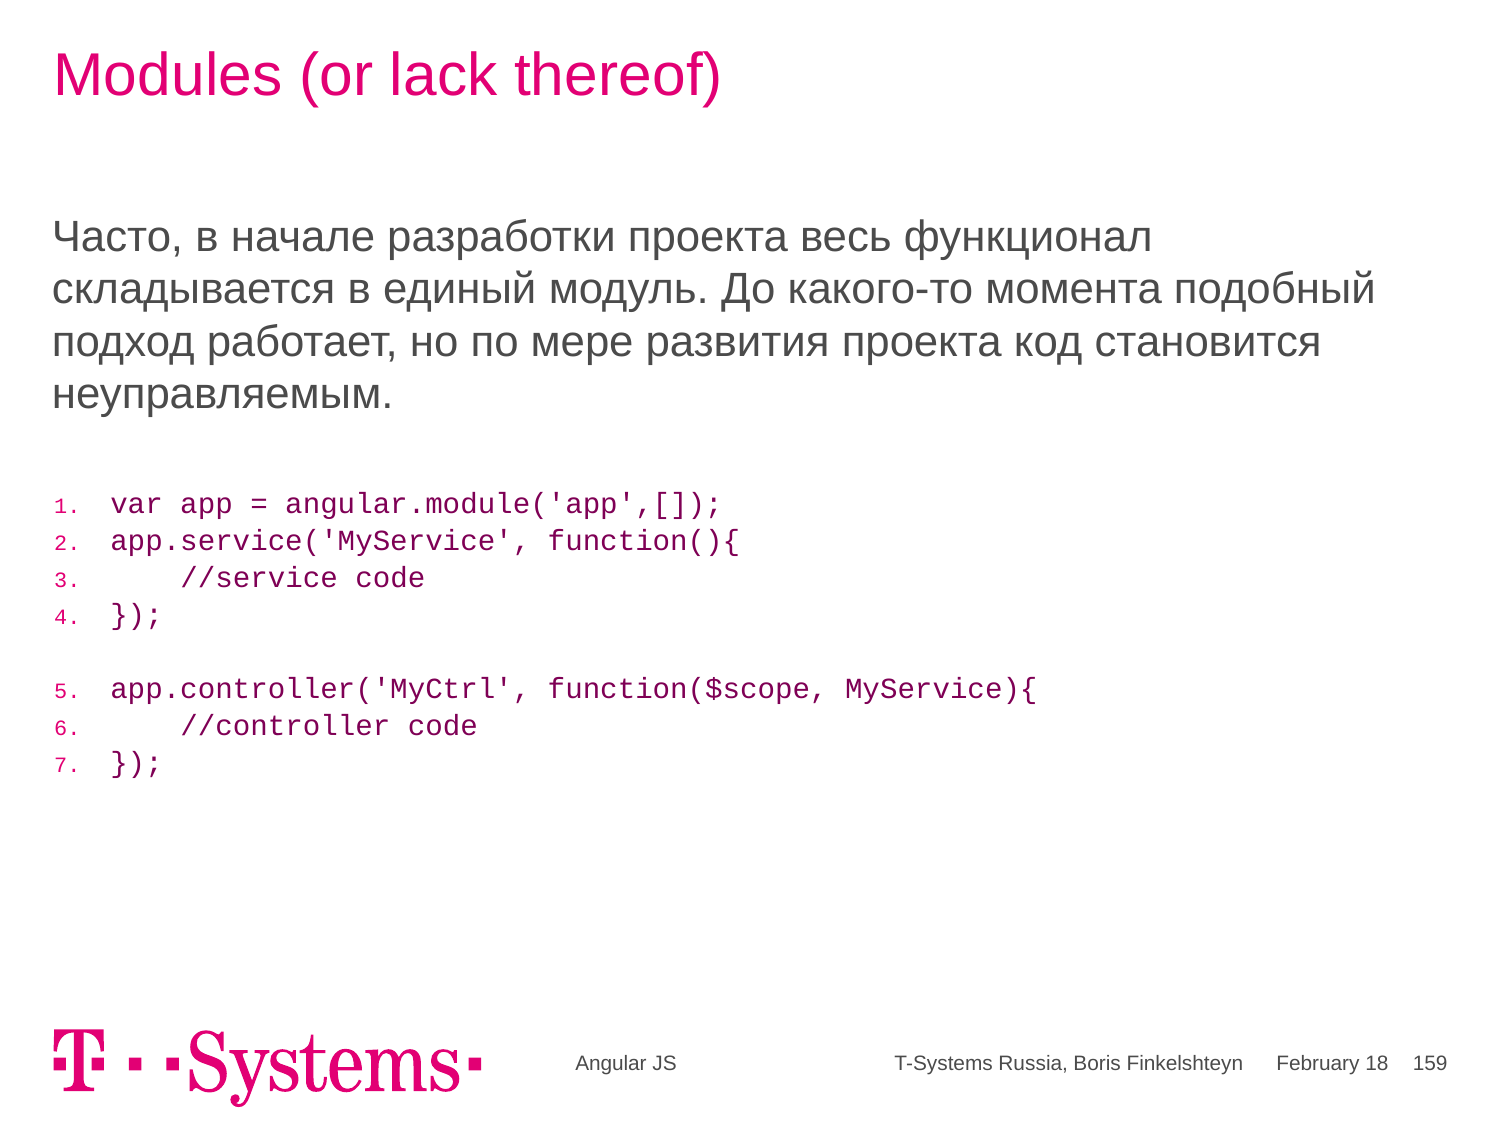

# Modules (or lack thereof)
Часто, в начале разработки проекта весь функционал складывается в единый модуль. До какого-то момента подобный подход работает, но по мере развития проекта код становится неуправляемым.
| var app = angular.module('app',[]); app.service('MyService', function(){ //service code }); app.controller('MyCtrl', function($scope, MyService){ //controller code }); |
| --- |
Angular JS                                      T-Systems Russia, Boris Finkelshteyn
February 18
159